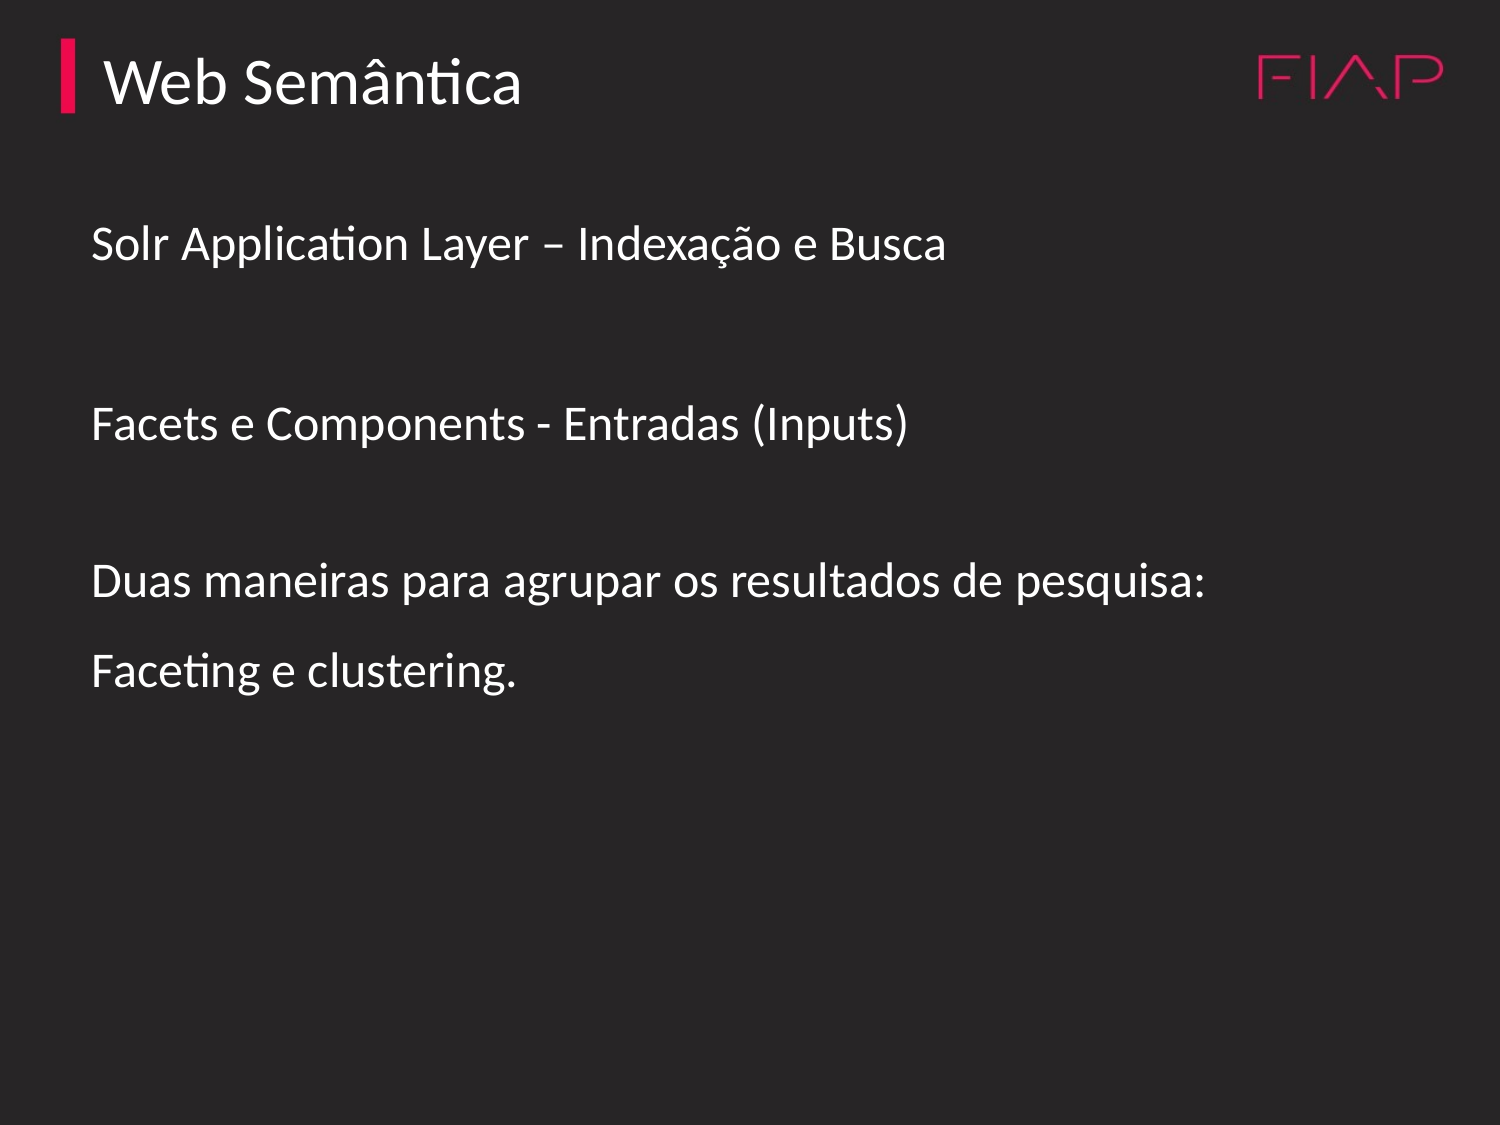

Web Semântica

Solr Application Layer – Indexação e Busca

Facets e Components - Entradas (Inputs)

Duas maneiras para agrupar os resultados de pesquisa:
Faceting e clustering.